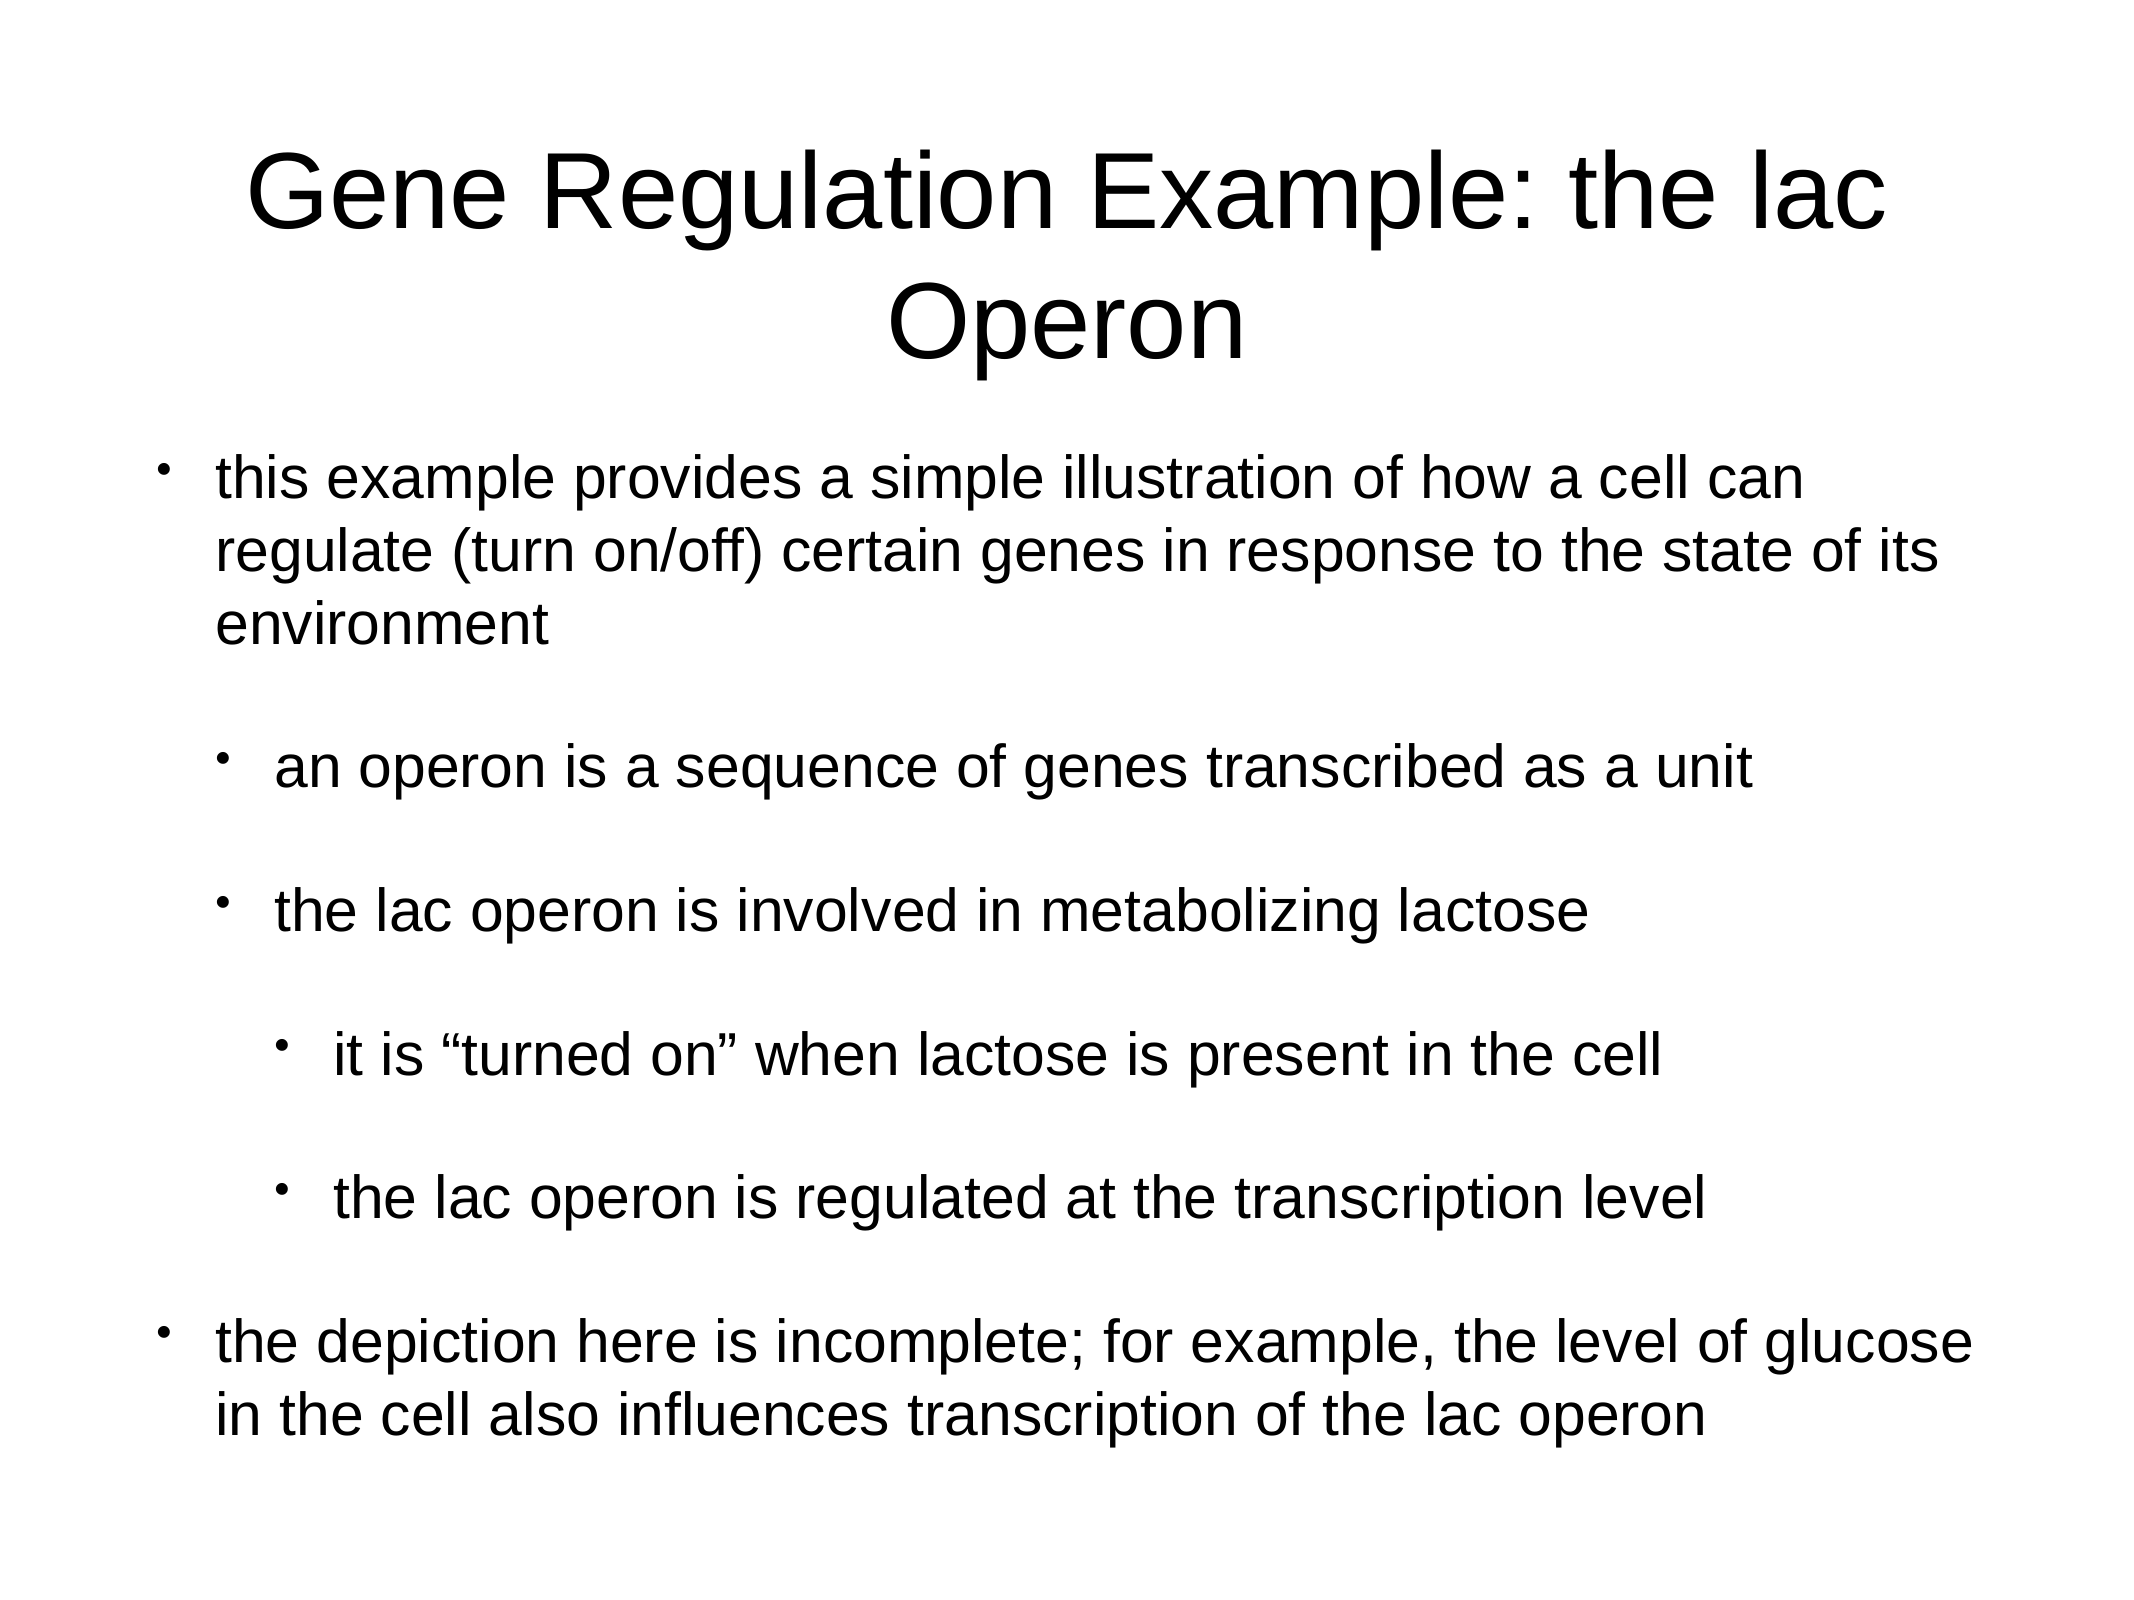

# Gene Regulation Example: the lac Operon
this example provides a simple illustration of how a cell can regulate (turn on/off) certain genes in response to the state of its environment
an operon is a sequence of genes transcribed as a unit
the lac operon is involved in metabolizing lactose
it is “turned on” when lactose is present in the cell
the lac operon is regulated at the transcription level
the depiction here is incomplete; for example, the level of glucose in the cell also influences transcription of the lac operon